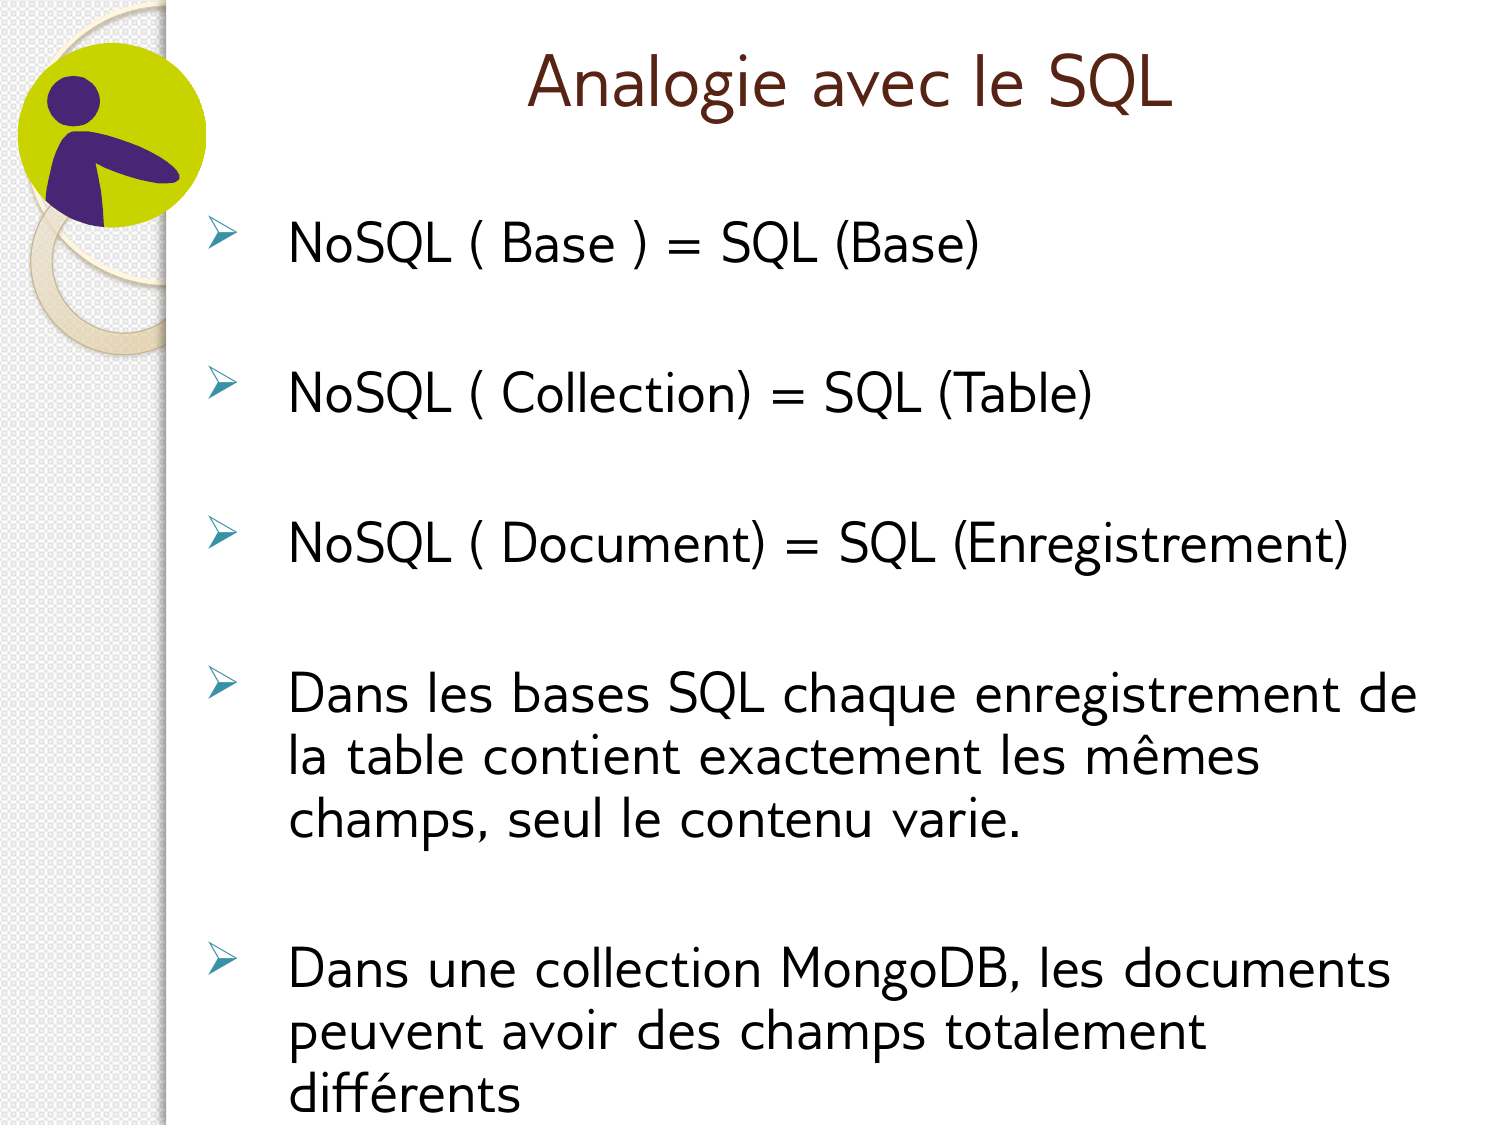

# Analogie avec le SQL

NoSQL ( Base ) = SQL (Base)

NoSQL ( Collection) = SQL (Table)

NoSQL ( Document) = SQL (Enregistrement)

Dans les bases SQL chaque enregistrement de la table contient exactement les mêmes champs, seul le contenu varie.

Dans une collection MongoDB, les documents peuvent avoir des champs totalement différents